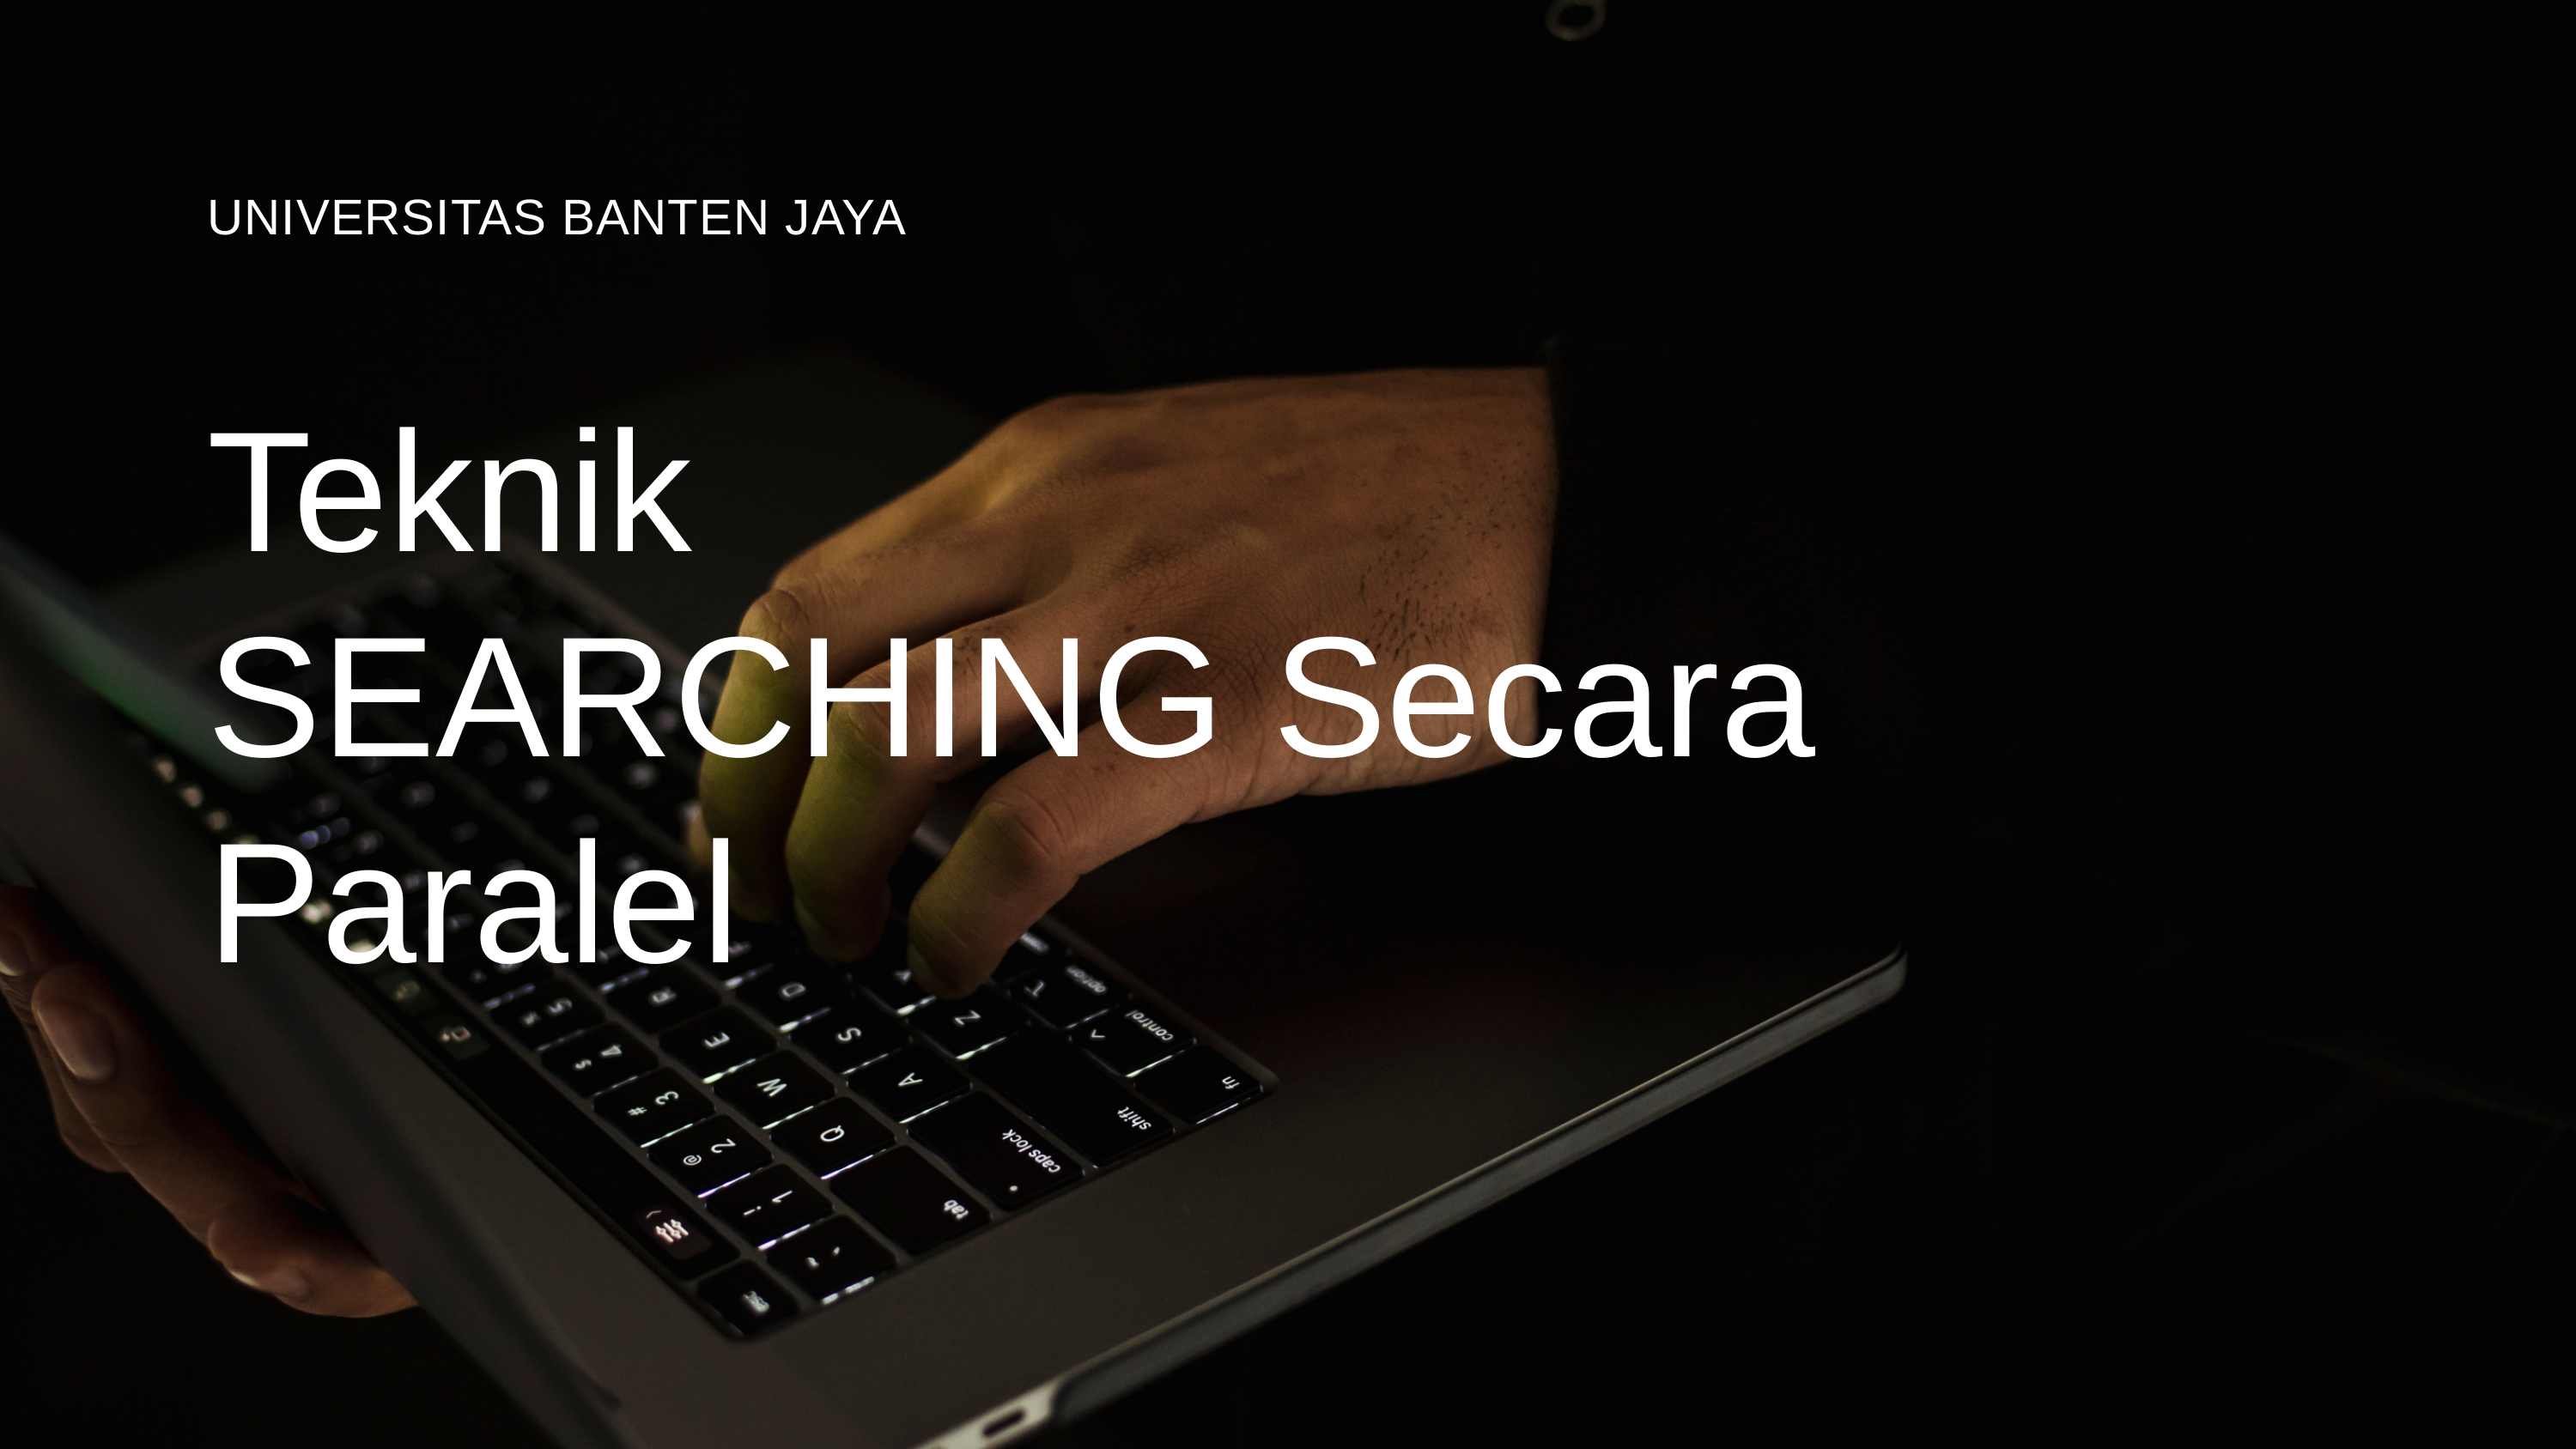

UNIVERSITAS BANTEN JAYA
Teknik
SEARCHING Secara
Paralel